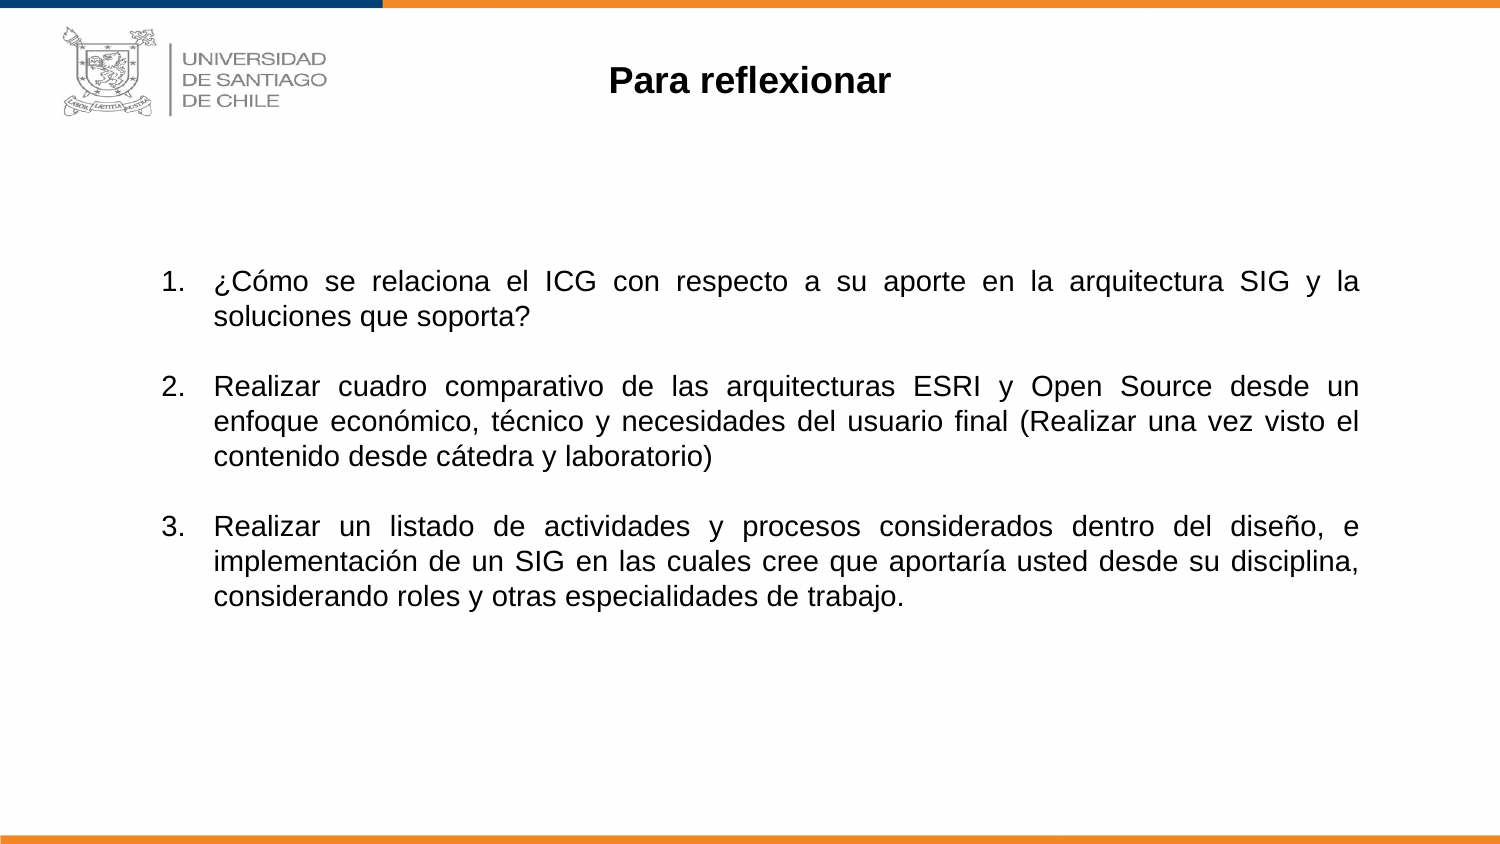

Para reflexionar
¿Cómo se relaciona el ICG con respecto a su aporte en la arquitectura SIG y la soluciones que soporta?

Realizar cuadro comparativo de las arquitecturas ESRI y Open Source desde un enfoque económico, técnico y necesidades del usuario final (Realizar una vez visto el contenido desde cátedra y laboratorio)

Realizar un listado de actividades y procesos considerados dentro del diseño, e implementación de un SIG en las cuales cree que aportaría usted desde su disciplina, considerando roles y otras especialidades de trabajo.